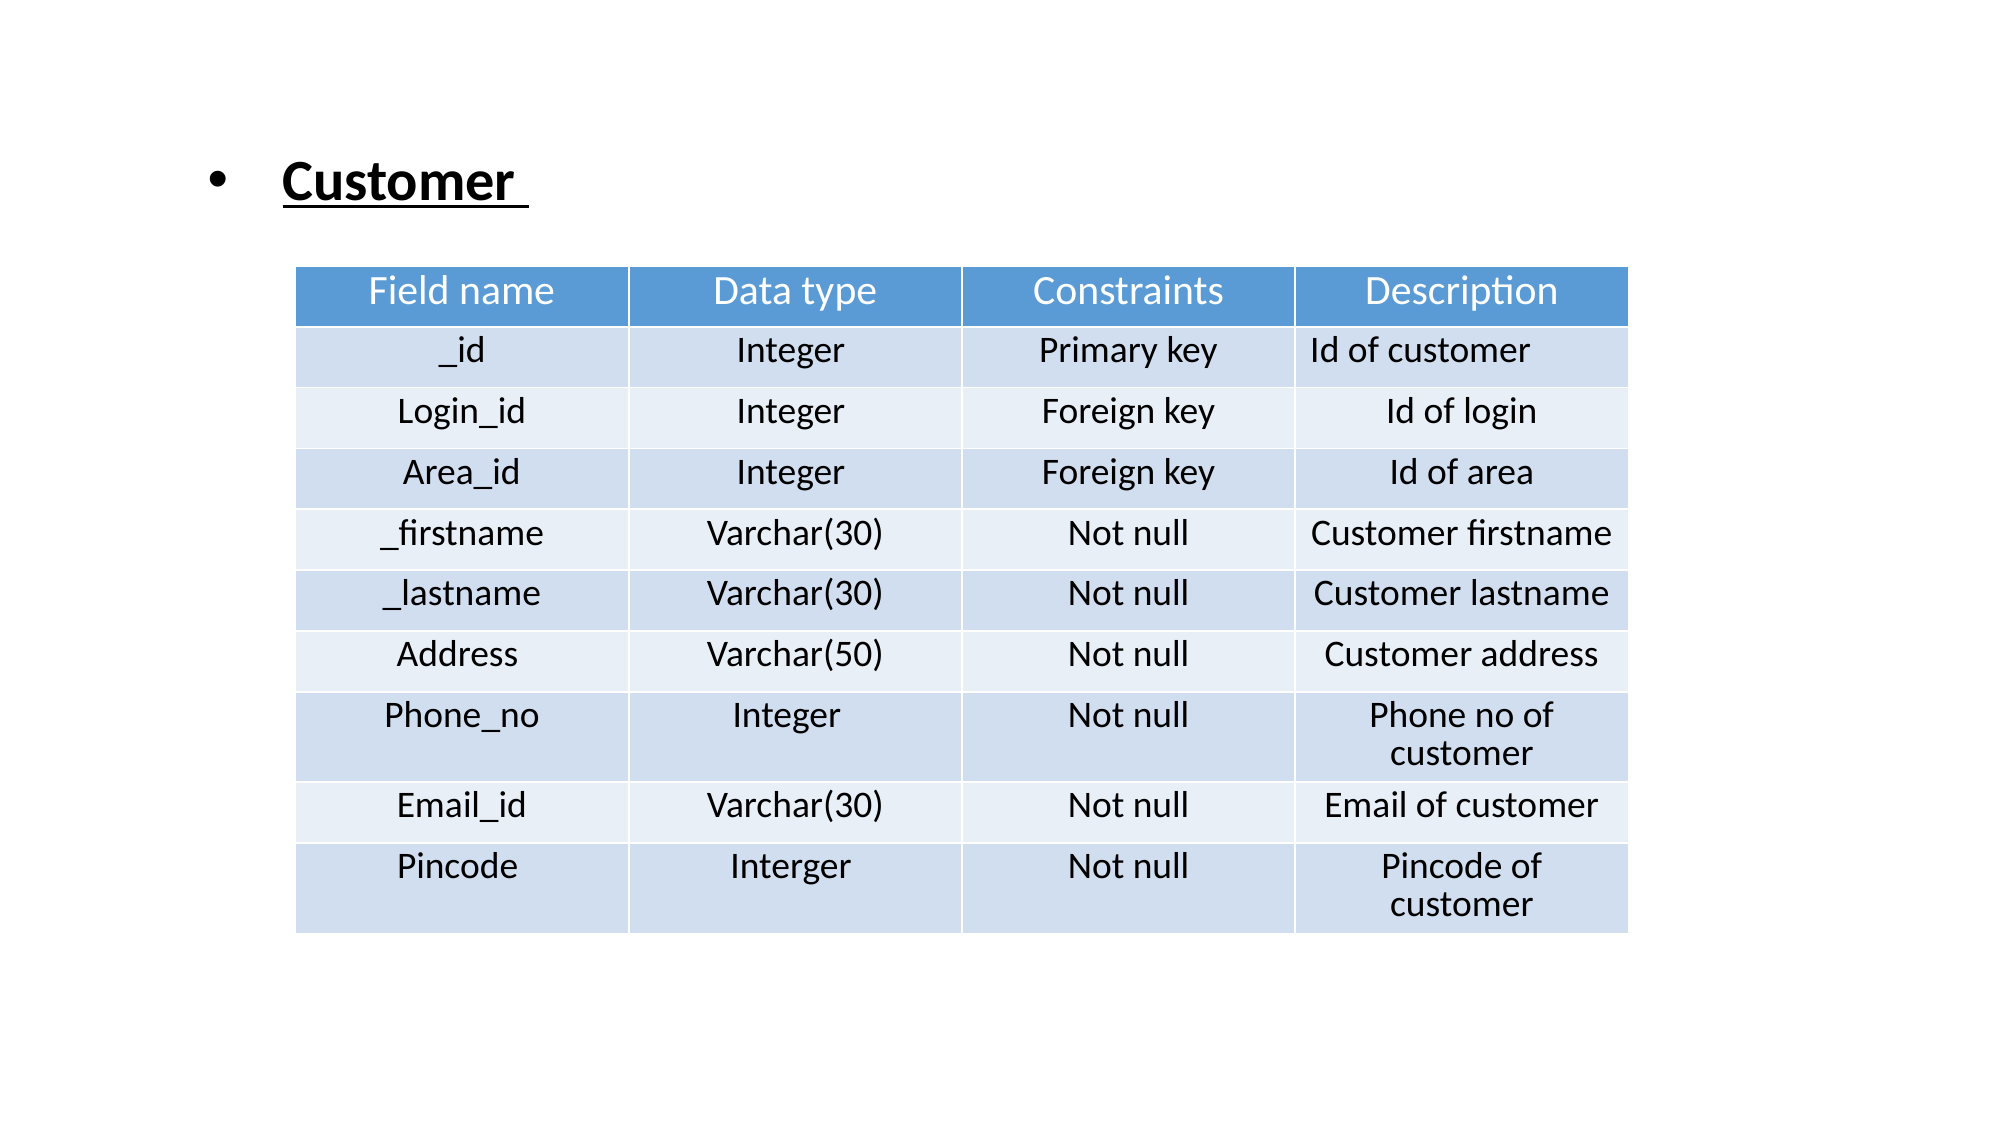

Customer
| Field name | Data type | Constraints | Description |
| --- | --- | --- | --- |
| \_id | Integer | Primary key | Id of customer |
| Login\_id | Integer | Foreign key | Id of login |
| Area\_id | Integer | Foreign key | Id of area |
| \_firstname | Varchar(30) | Not null | Customer firstname |
| \_lastname | Varchar(30) | Not null | Customer lastname |
| Address | Varchar(50) | Not null | Customer address |
| Phone\_no | Integer | Not null | Phone no of customer |
| Email\_id | Varchar(30) | Not null | Email of customer |
| Pincode | Interger | Not null | Pincode of customer |